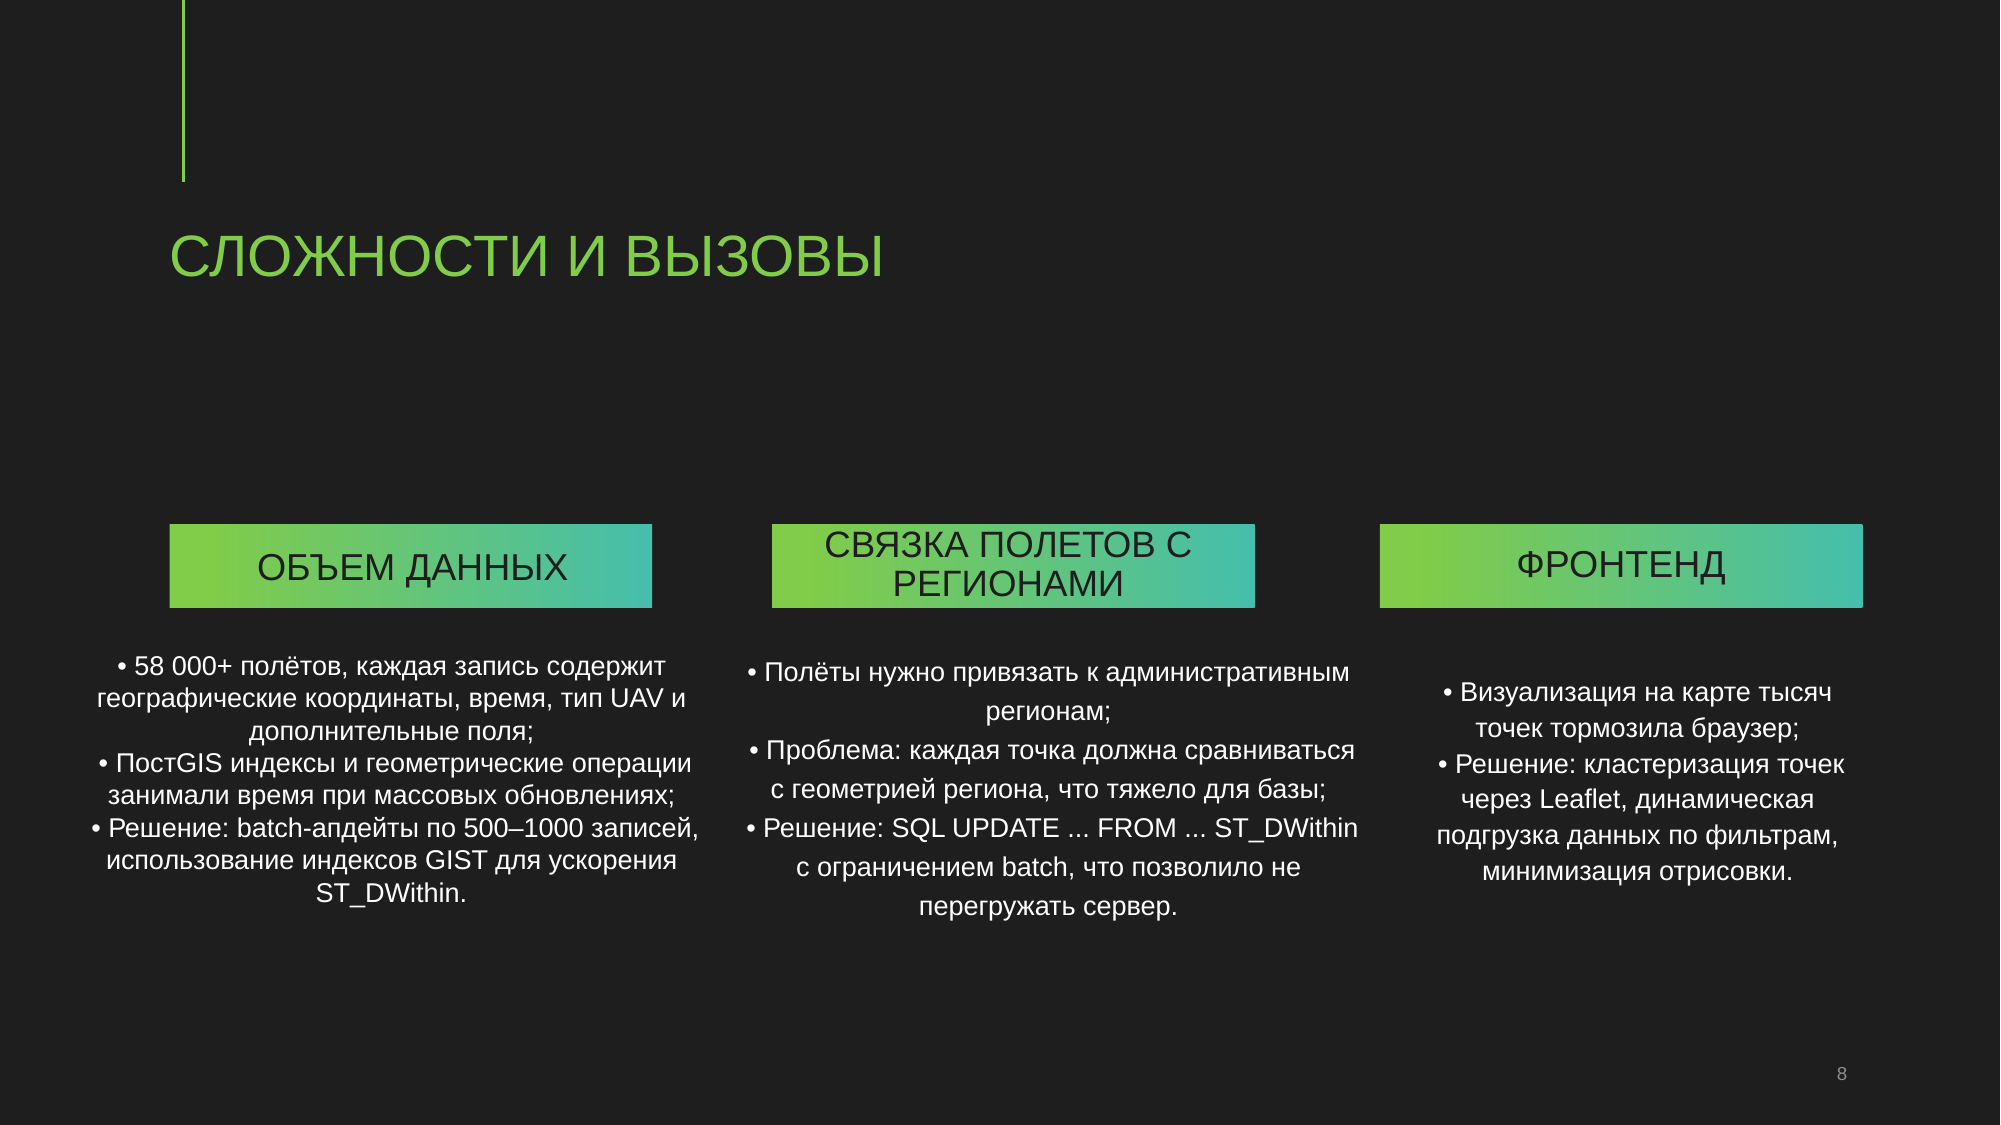

# Сложности и вызовы
СВЯЗКА ПОЛЕТОВ С РЕГИОНАМИ
ФРОнТЕНД
ОБЪЕМ ДАННЫХ
• 58 000+ полётов, каждая запись содержит географические координаты, время, тип UAV и дополнительные поля;
 • ПостGIS индексы и геометрические операции занимали время при массовых обновлениях;
 • Решение: batch-апдейты по 500–1000 записей, использование индексов GIST для ускорения ST_DWithin.
• Полёты нужно привязать к административным регионам;
 • Проблема: каждая точка должна сравниваться с геометрией региона, что тяжело для базы;
 • Решение: SQL UPDATE ... FROM ... ST_DWithin с ограничением batch, что позволило не перегружать сервер.
• Визуализация на карте тысяч точек тормозила браузер;
 • Решение: кластеризация точек через Leaflet, динамическая подгрузка данных по фильтрам, минимизация отрисовки.
8